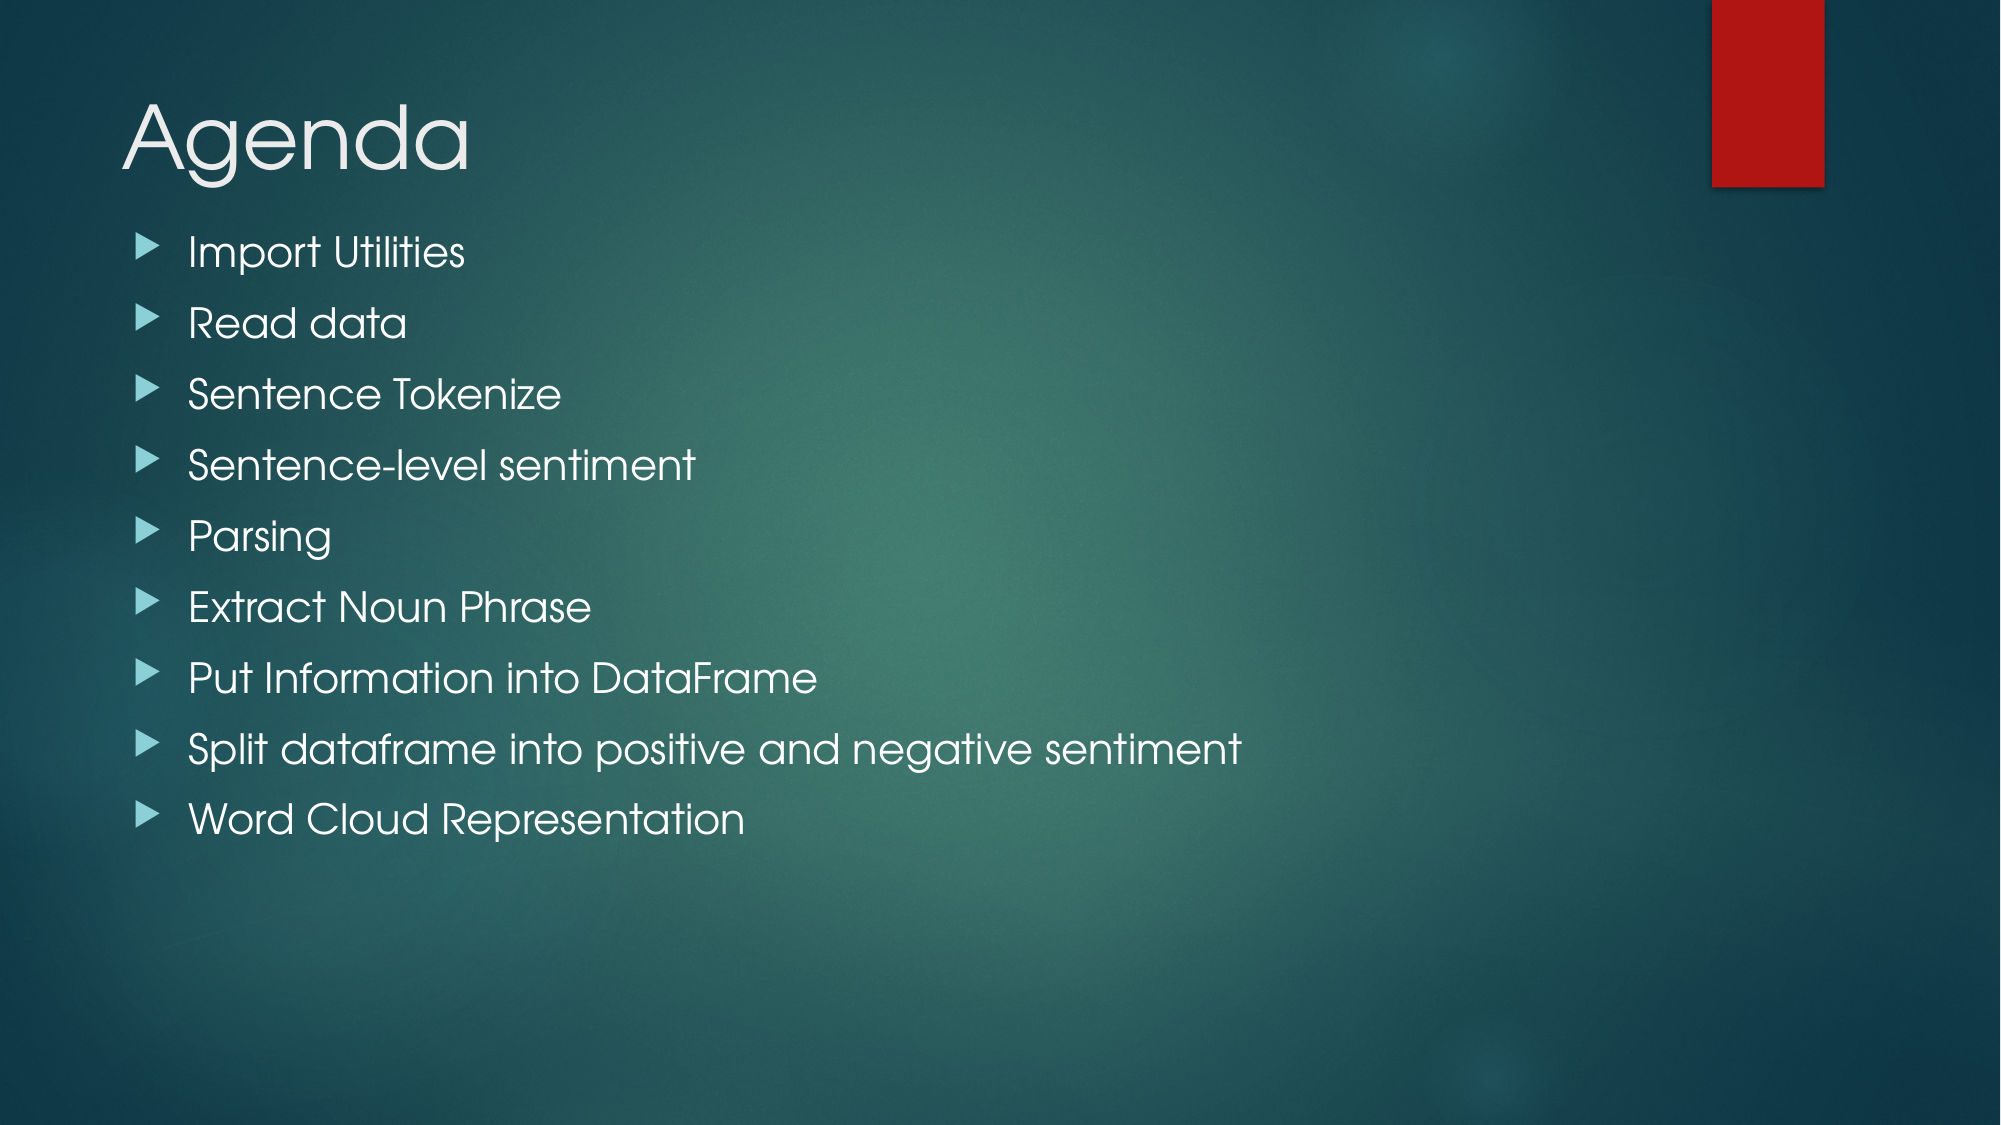

# Agenda
Import Utilities
Read data
Sentence Tokenize
Sentence-level sentiment
Parsing
Extract Noun Phrase
Put Information into DataFrame
Split dataframe into positive and negative sentiment
Word Cloud Representation